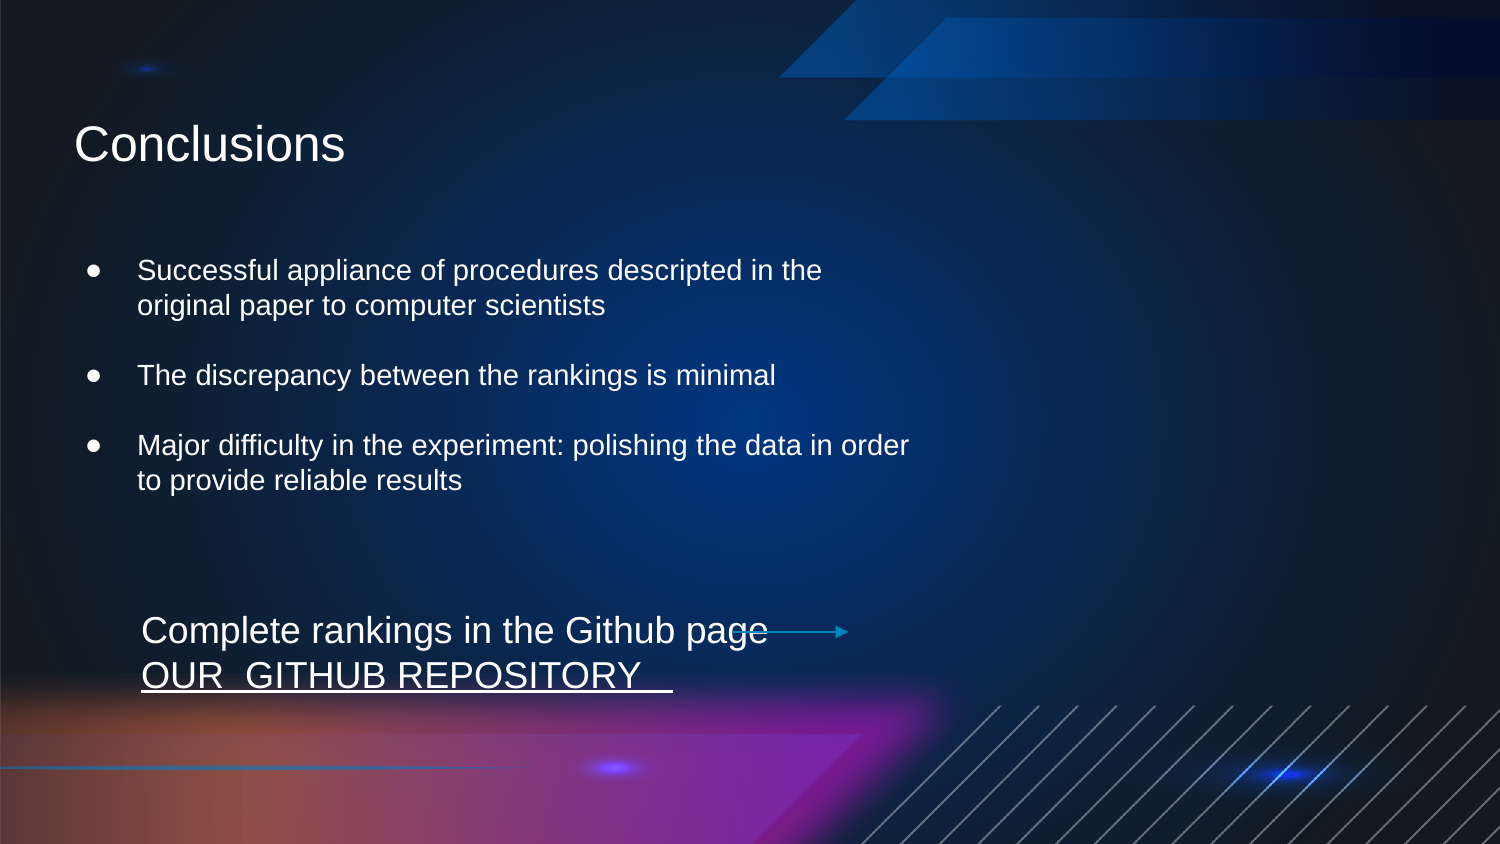

# Conclusions
Successful appliance of procedures descripted in the original paper to computer scientists

The discrepancy between the rankings is minimal

Major difficulty in the experiment: polishing the data in order to provide reliable results
Complete rankings in the Github page                OUR  GITHUB REPOSITORY